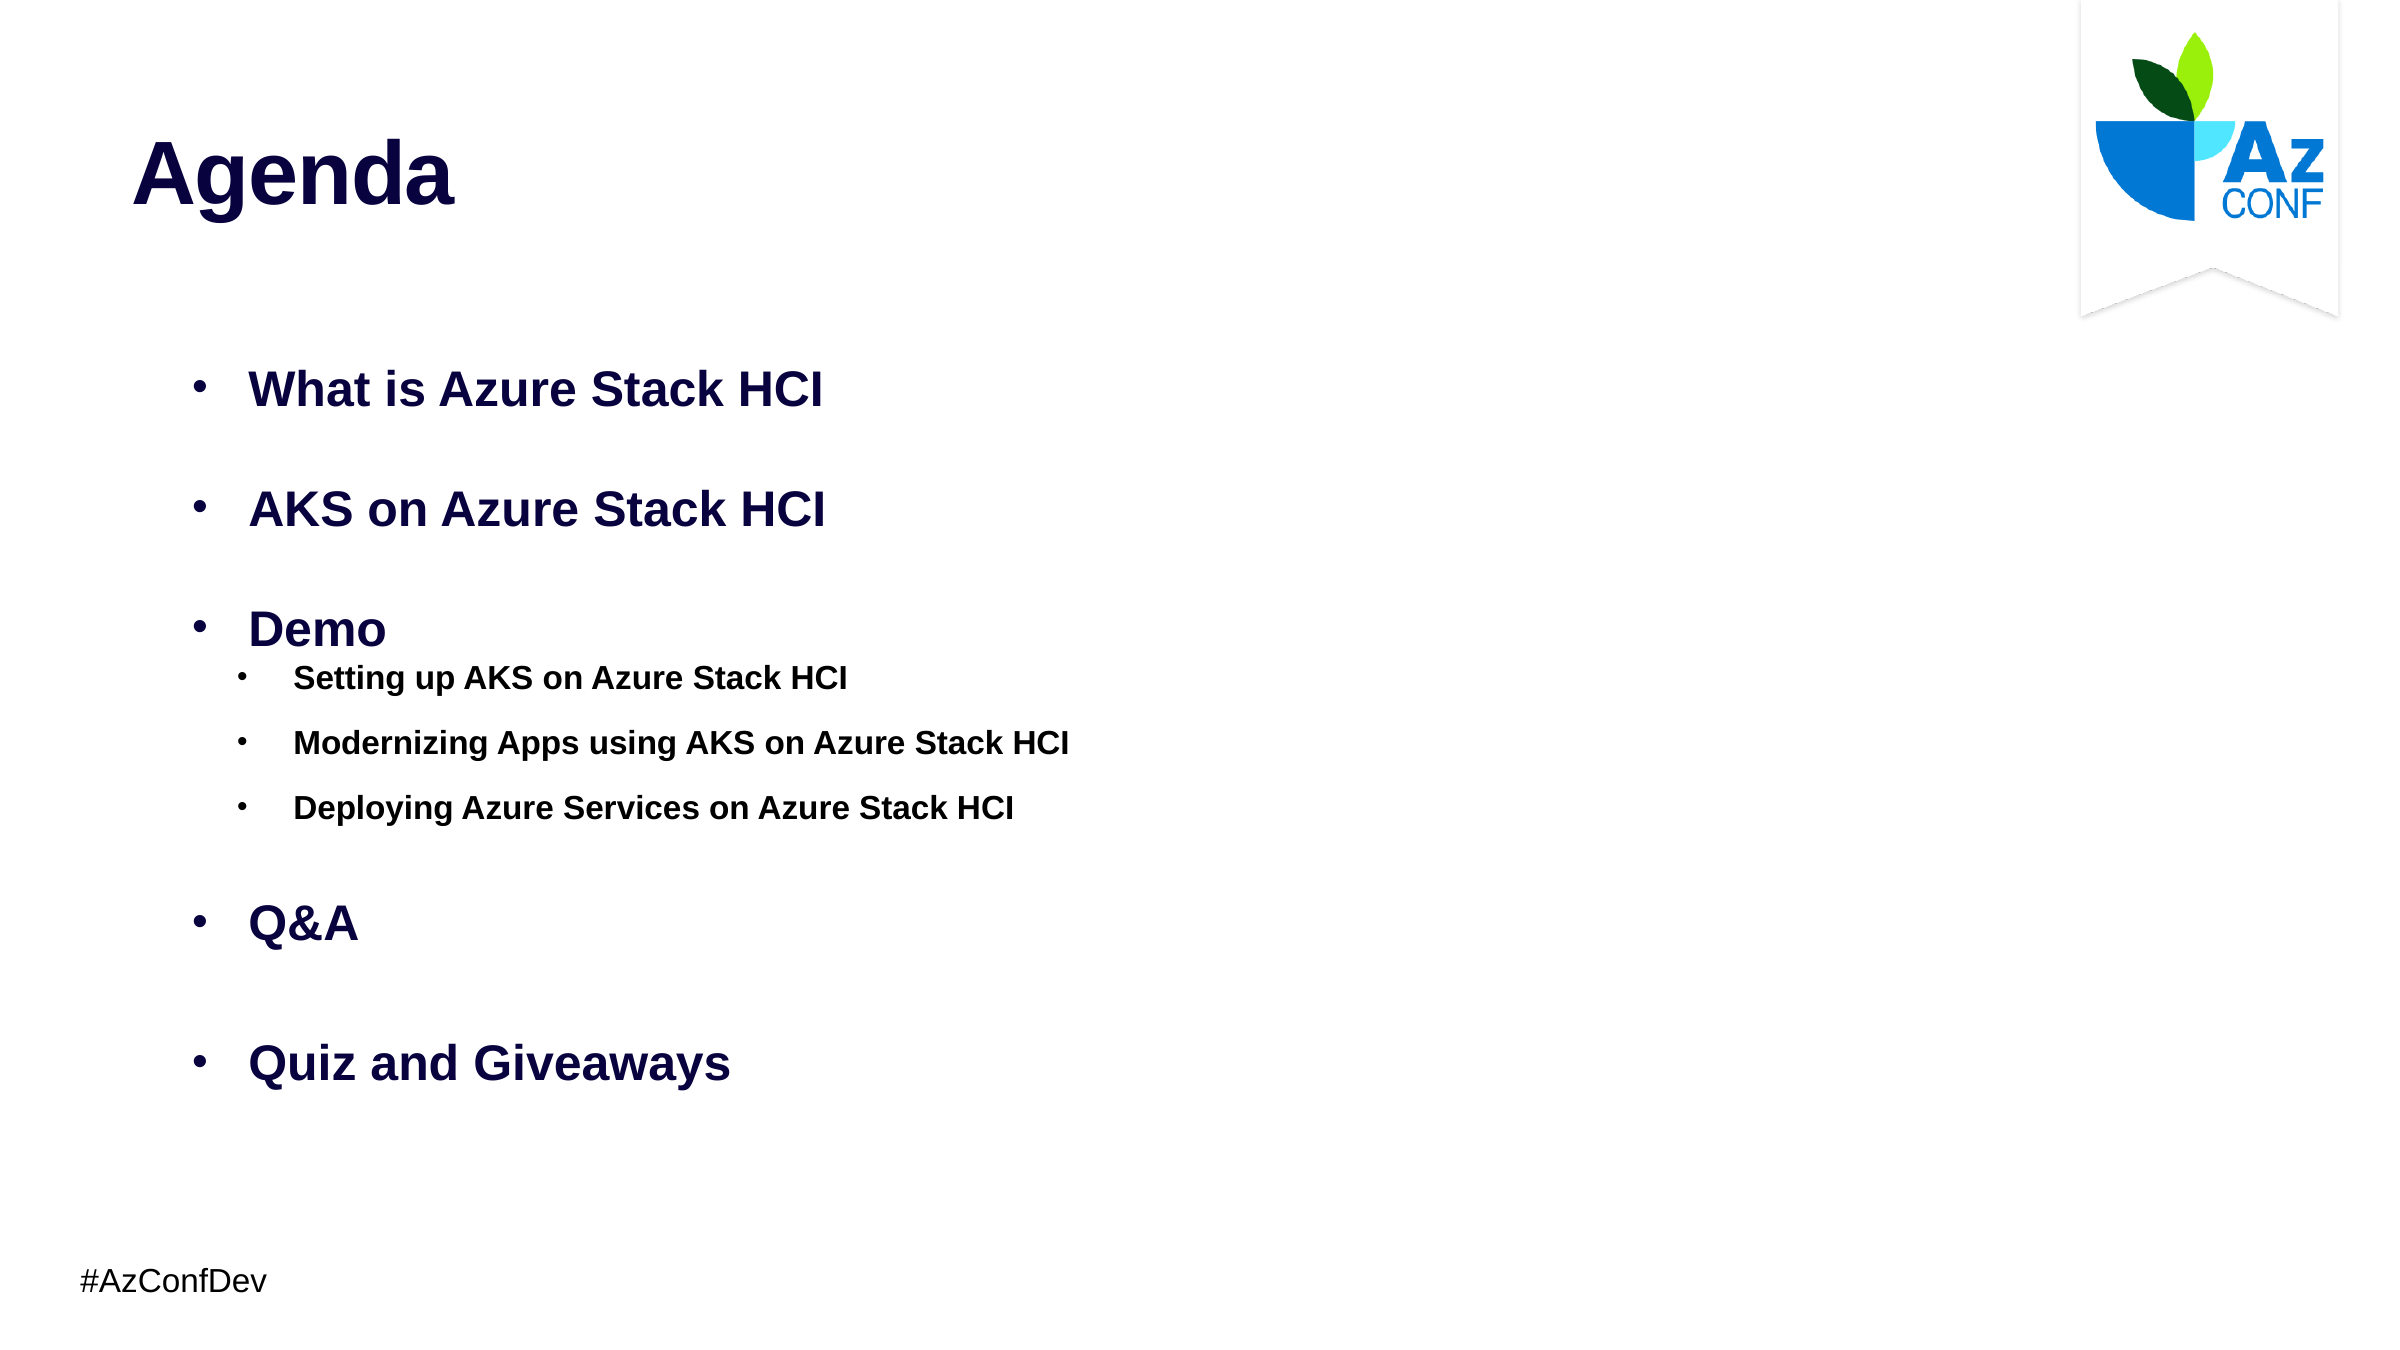

# Agenda
What is Azure Stack HCI
AKS on Azure Stack HCI
Demo
Setting up AKS on Azure Stack HCI
Modernizing Apps using AKS on Azure Stack HCI
Deploying Azure Services on Azure Stack HCI
Q&A
Quiz and Giveaways